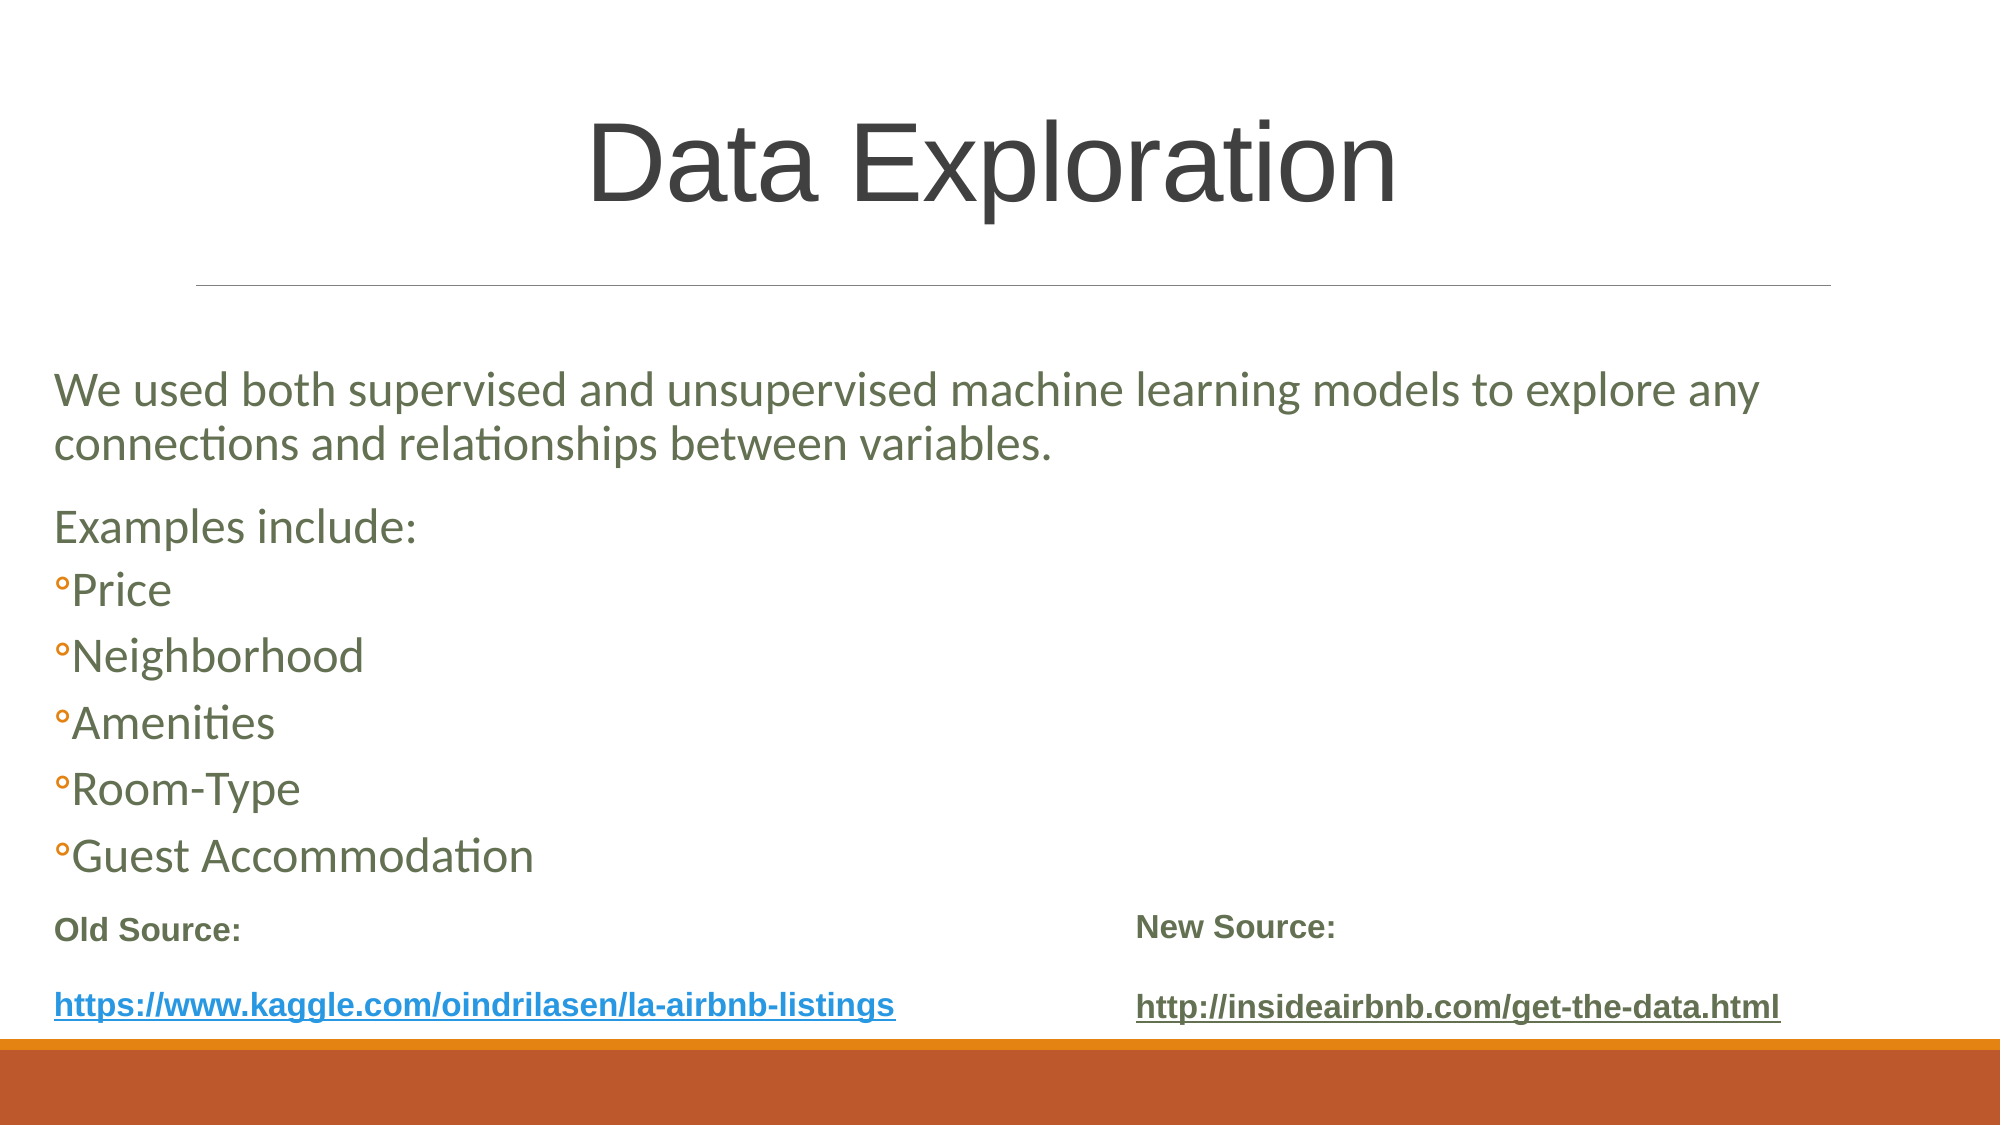

# Data Exploration
We used both supervised and unsupervised machine learning models to explore any connections and relationships between variables.
Examples include:
Price
Neighborhood
Amenities
Room-Type
Guest Accommodation

New Source: 
http://insideairbnb.com/get-the-data.html
Old Source:
https://www.kaggle.com/oindrilasen/la-airbnb-listings